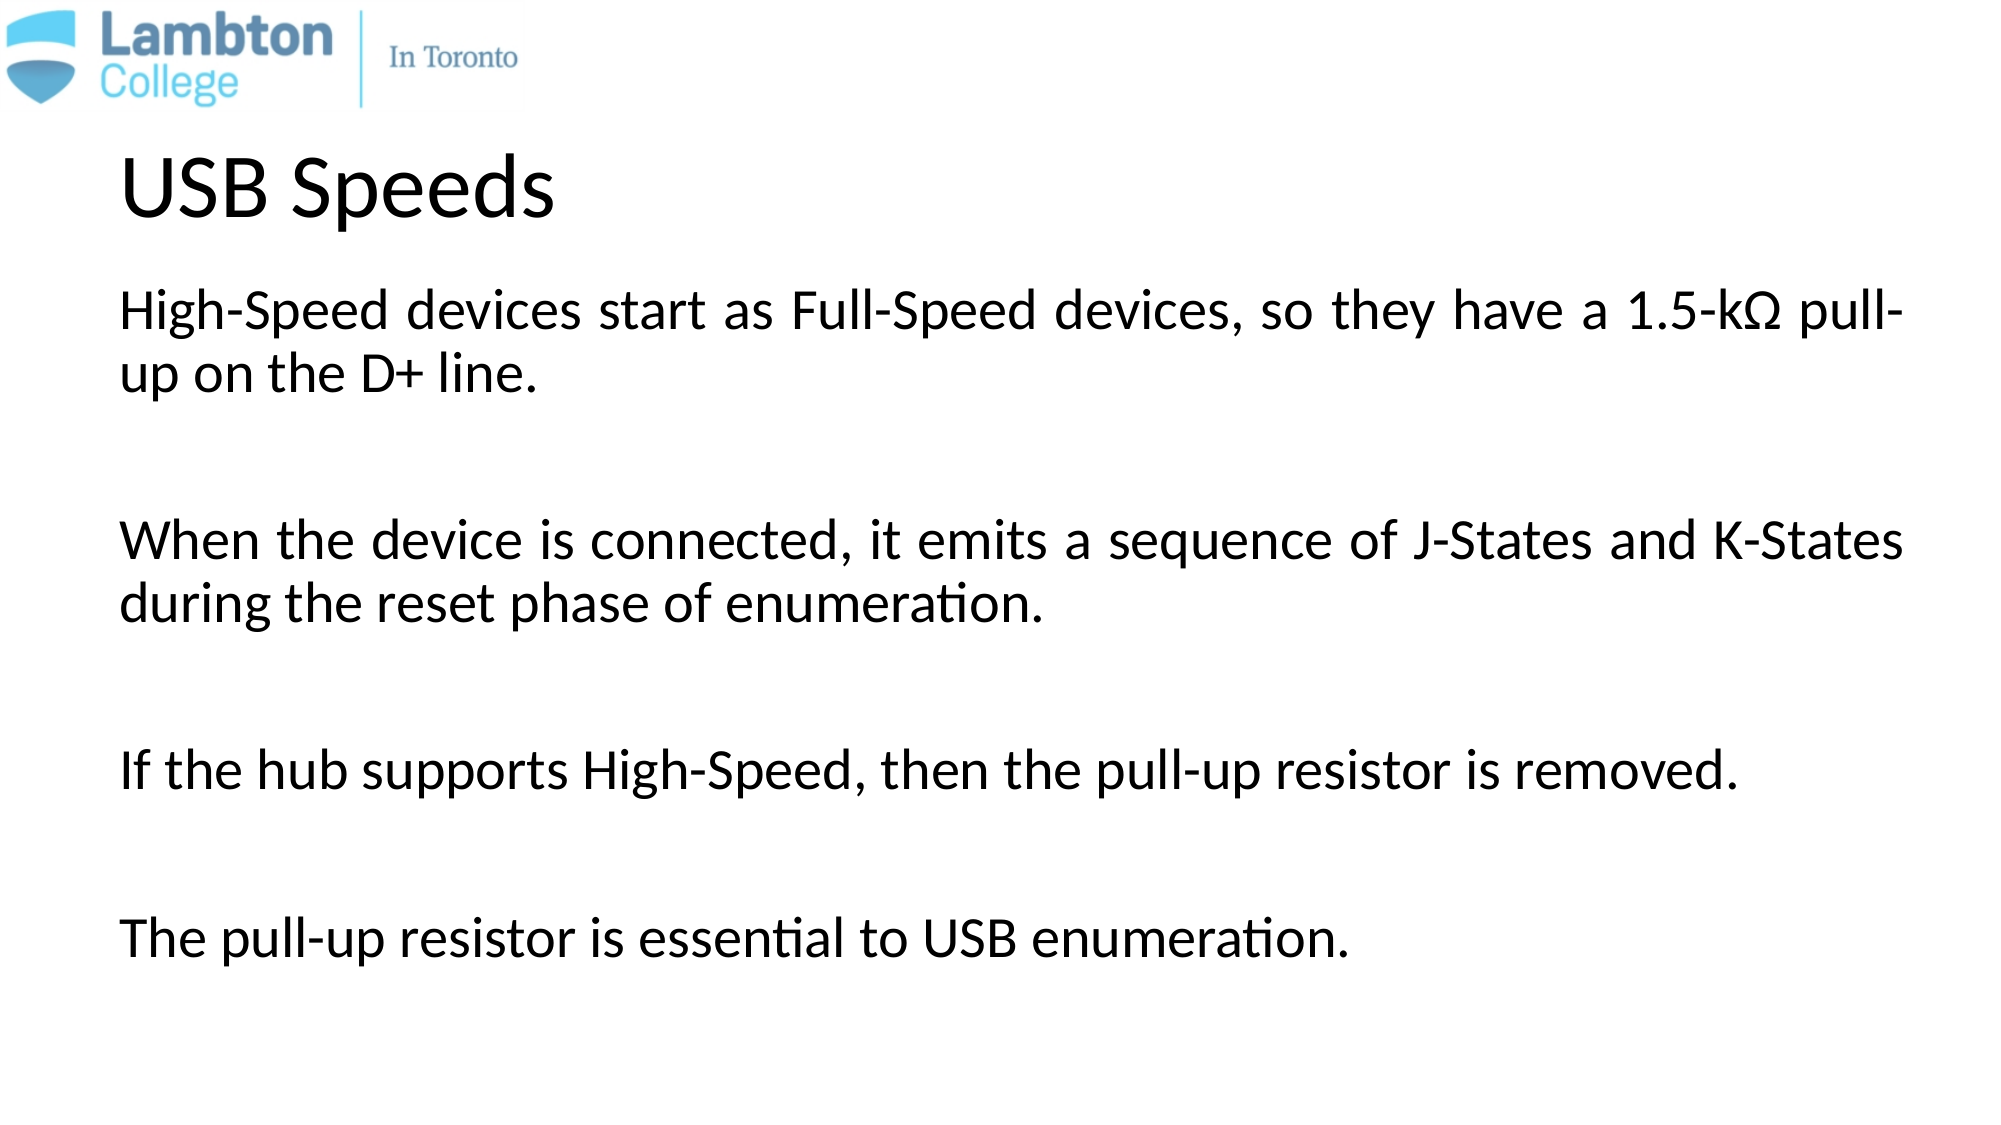

# USB Speeds
High-Speed devices start as Full-Speed devices, so they have a 1.5-kΩ pull-up on the D+ line.

When the device is connected, it emits a sequence of J-States and K-States during the reset phase of enumeration.

If the hub supports High-Speed, then the pull-up resistor is removed.

The pull-up resistor is essential to USB enumeration.